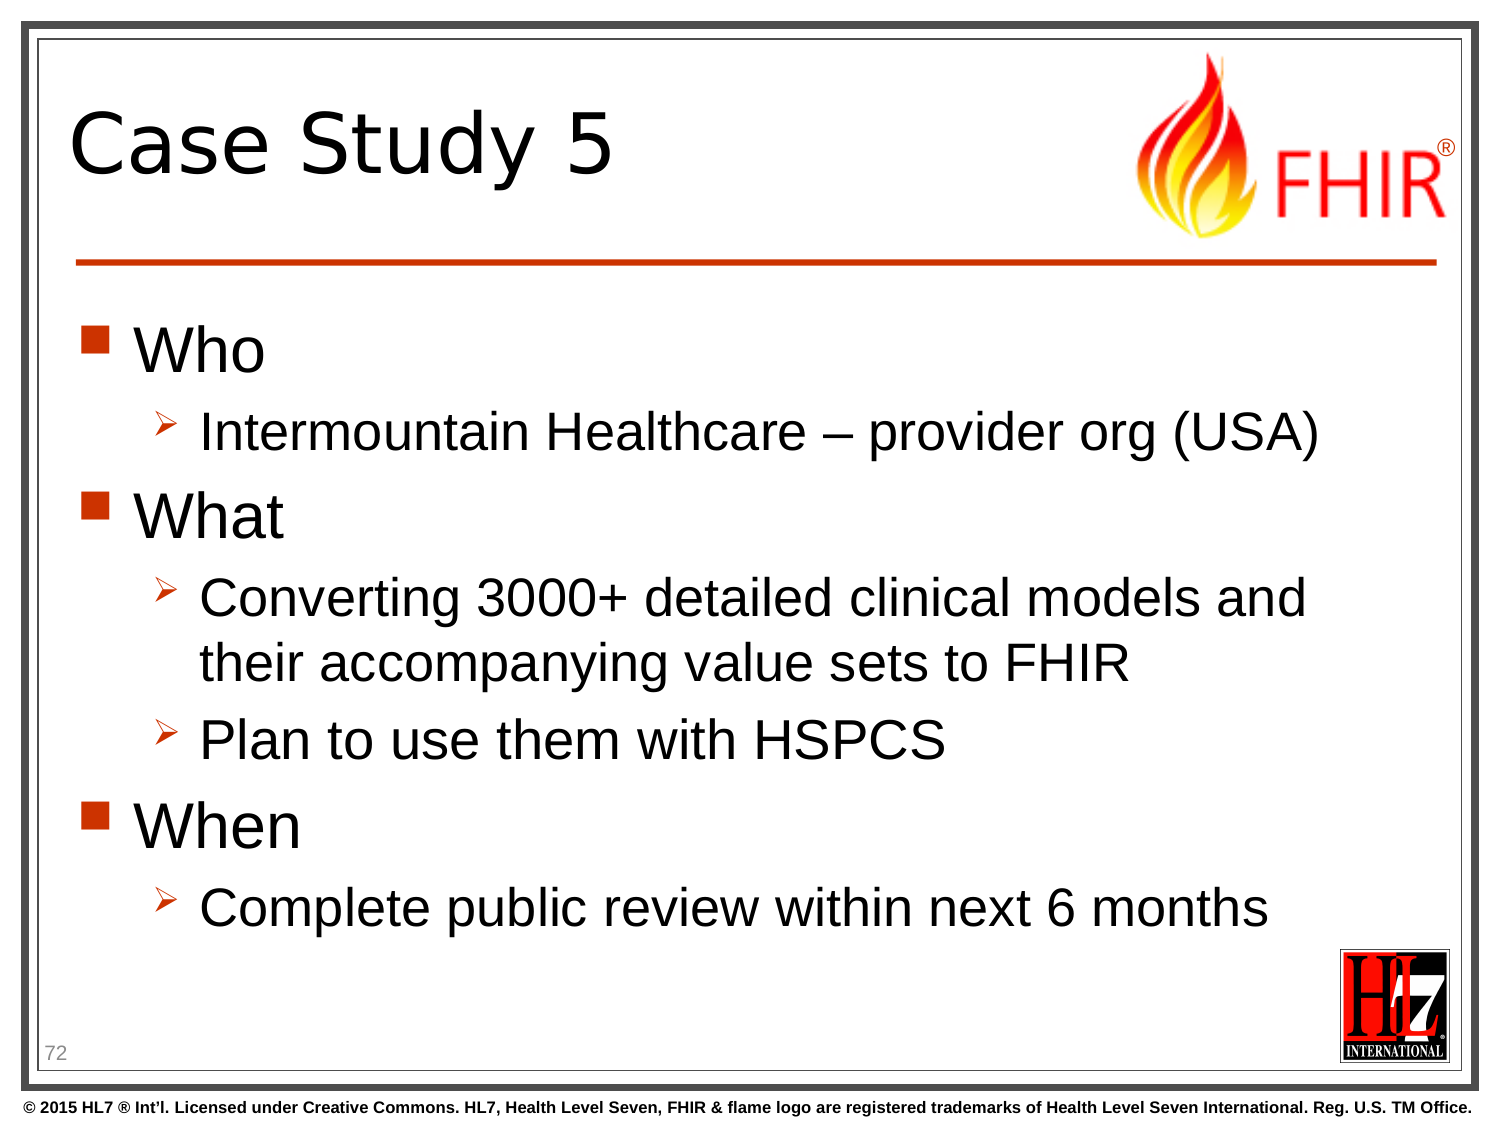

# Case Study 5
Who
Intermountain Healthcare – provider org (USA)
What
Converting 3000+ detailed clinical models and their accompanying value sets to FHIR
Plan to use them with HSPCS
When
Complete public review within next 6 months
72